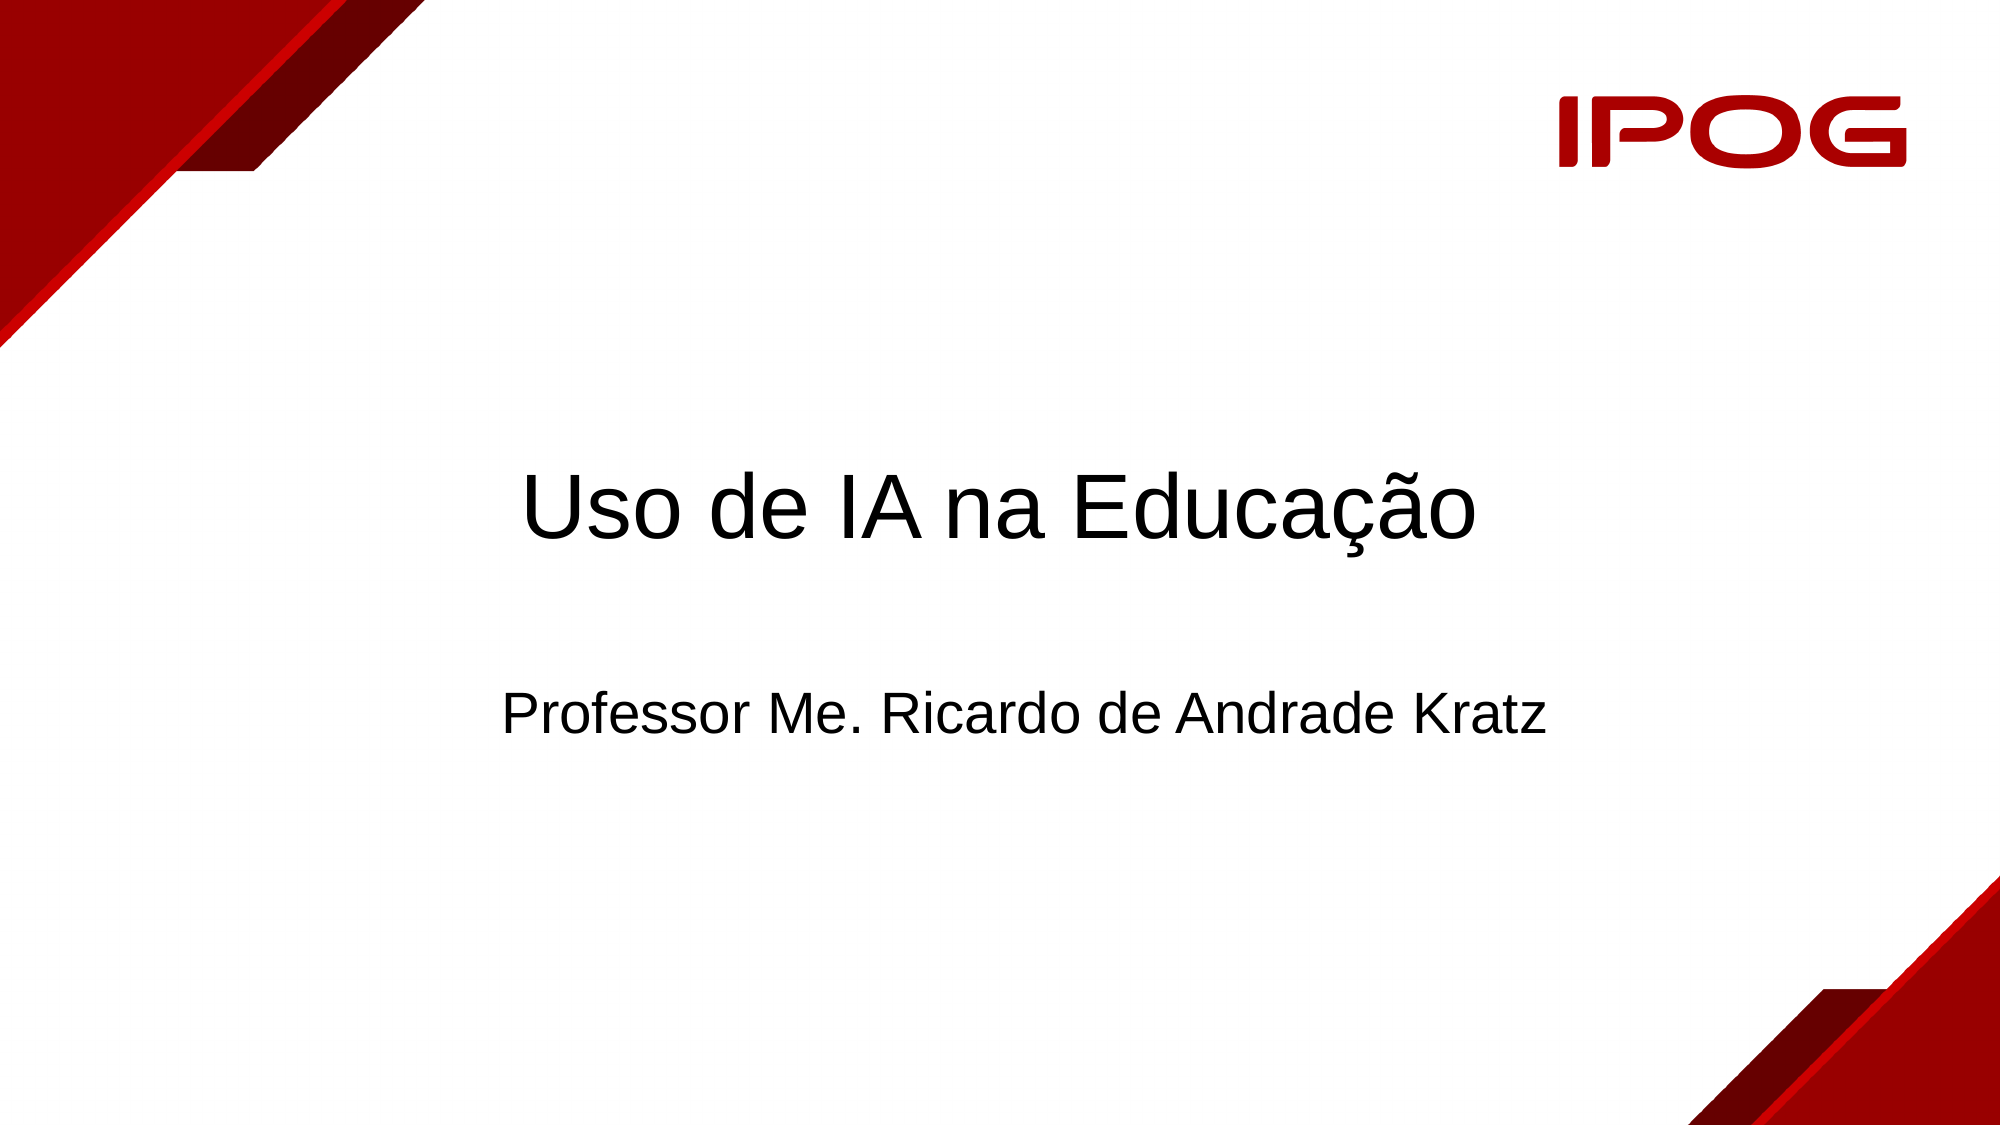

# Uso de IA na Educação
Professor Me. Ricardo de Andrade Kratz